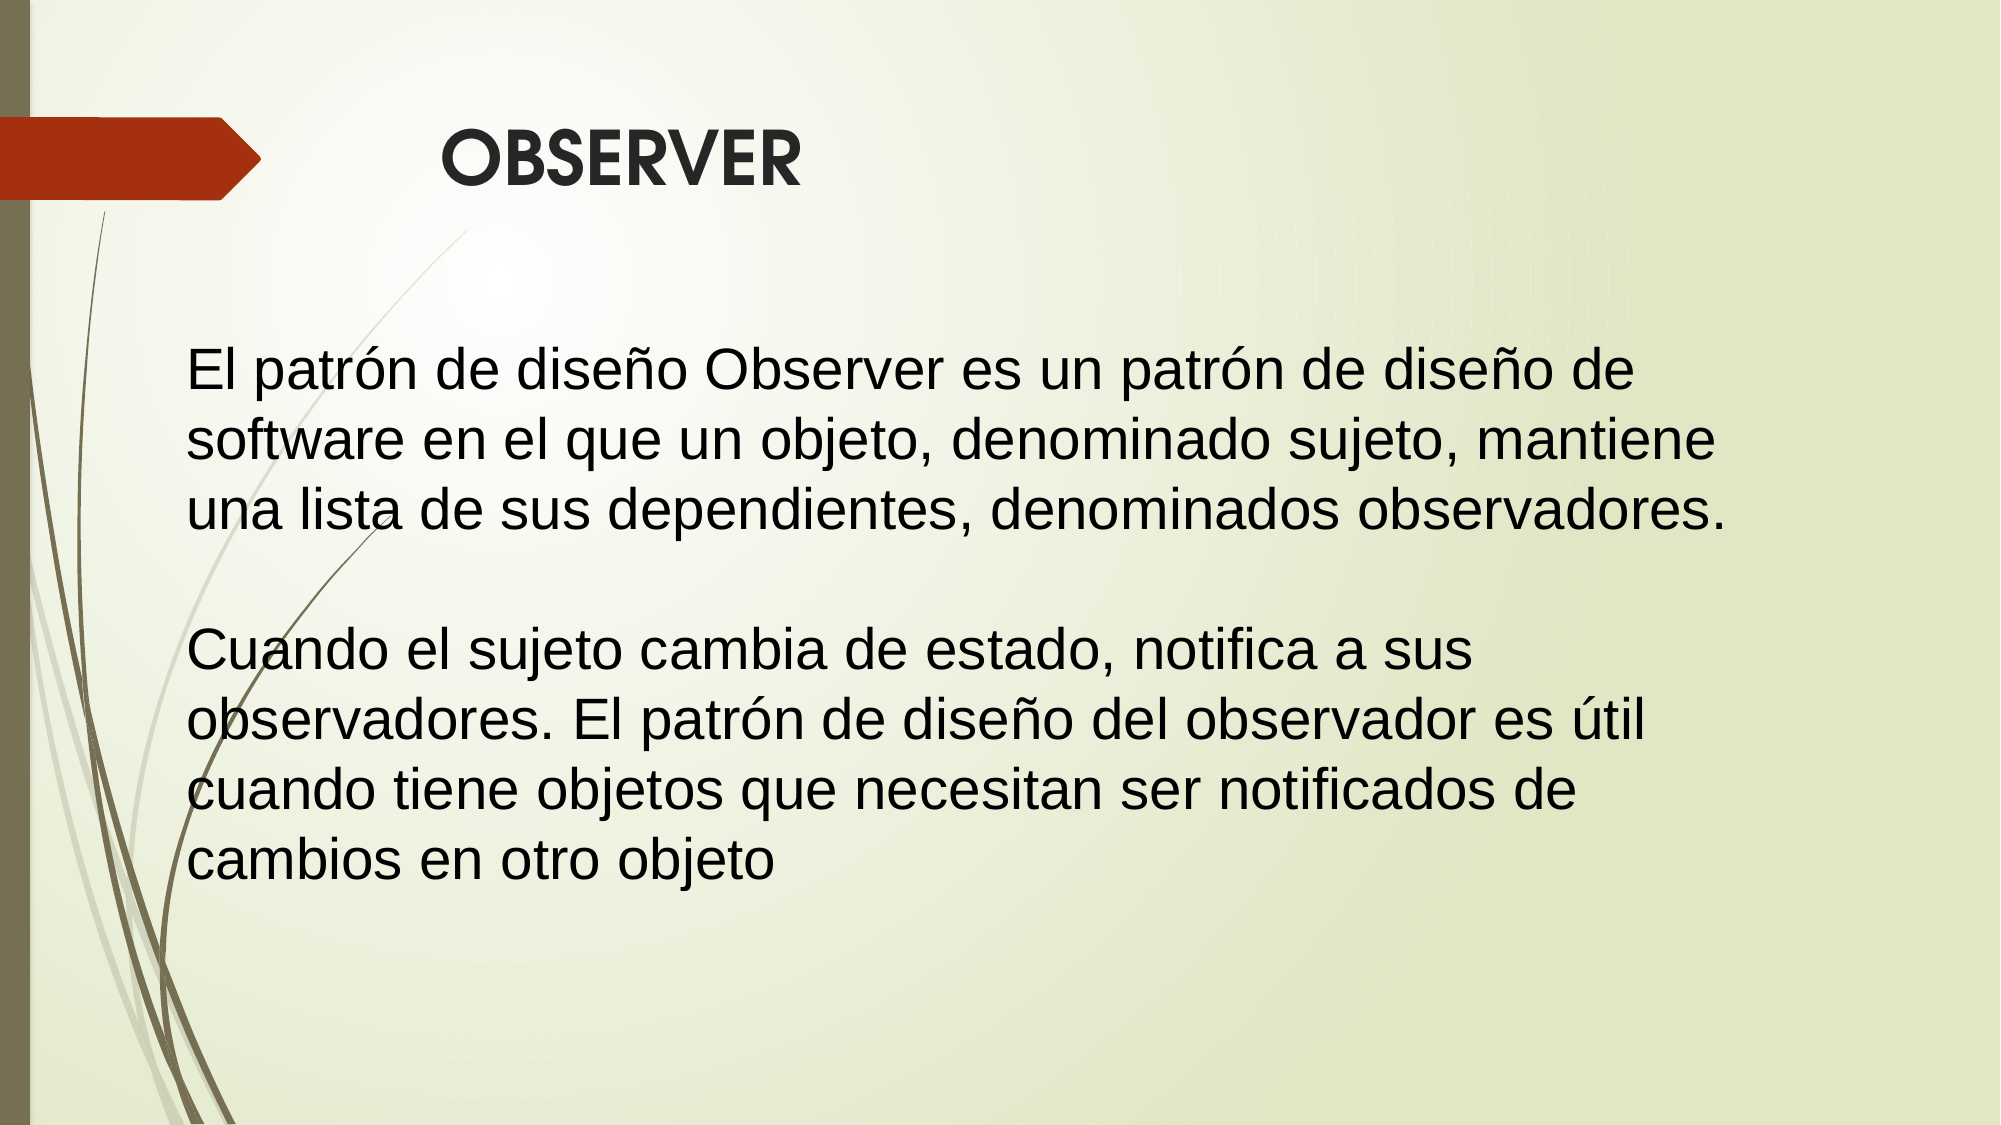

# OBSERVER
El patrón de diseño Observer es un patrón de diseño de
software en el que un objeto, denominado sujeto, mantiene
una lista de sus dependientes, denominados observadores.

Cuando el sujeto cambia de estado, notifica a sus
observadores. El patrón de diseño del observador es útil
cuando tiene objetos que necesitan ser notificados de
cambios en otro objeto